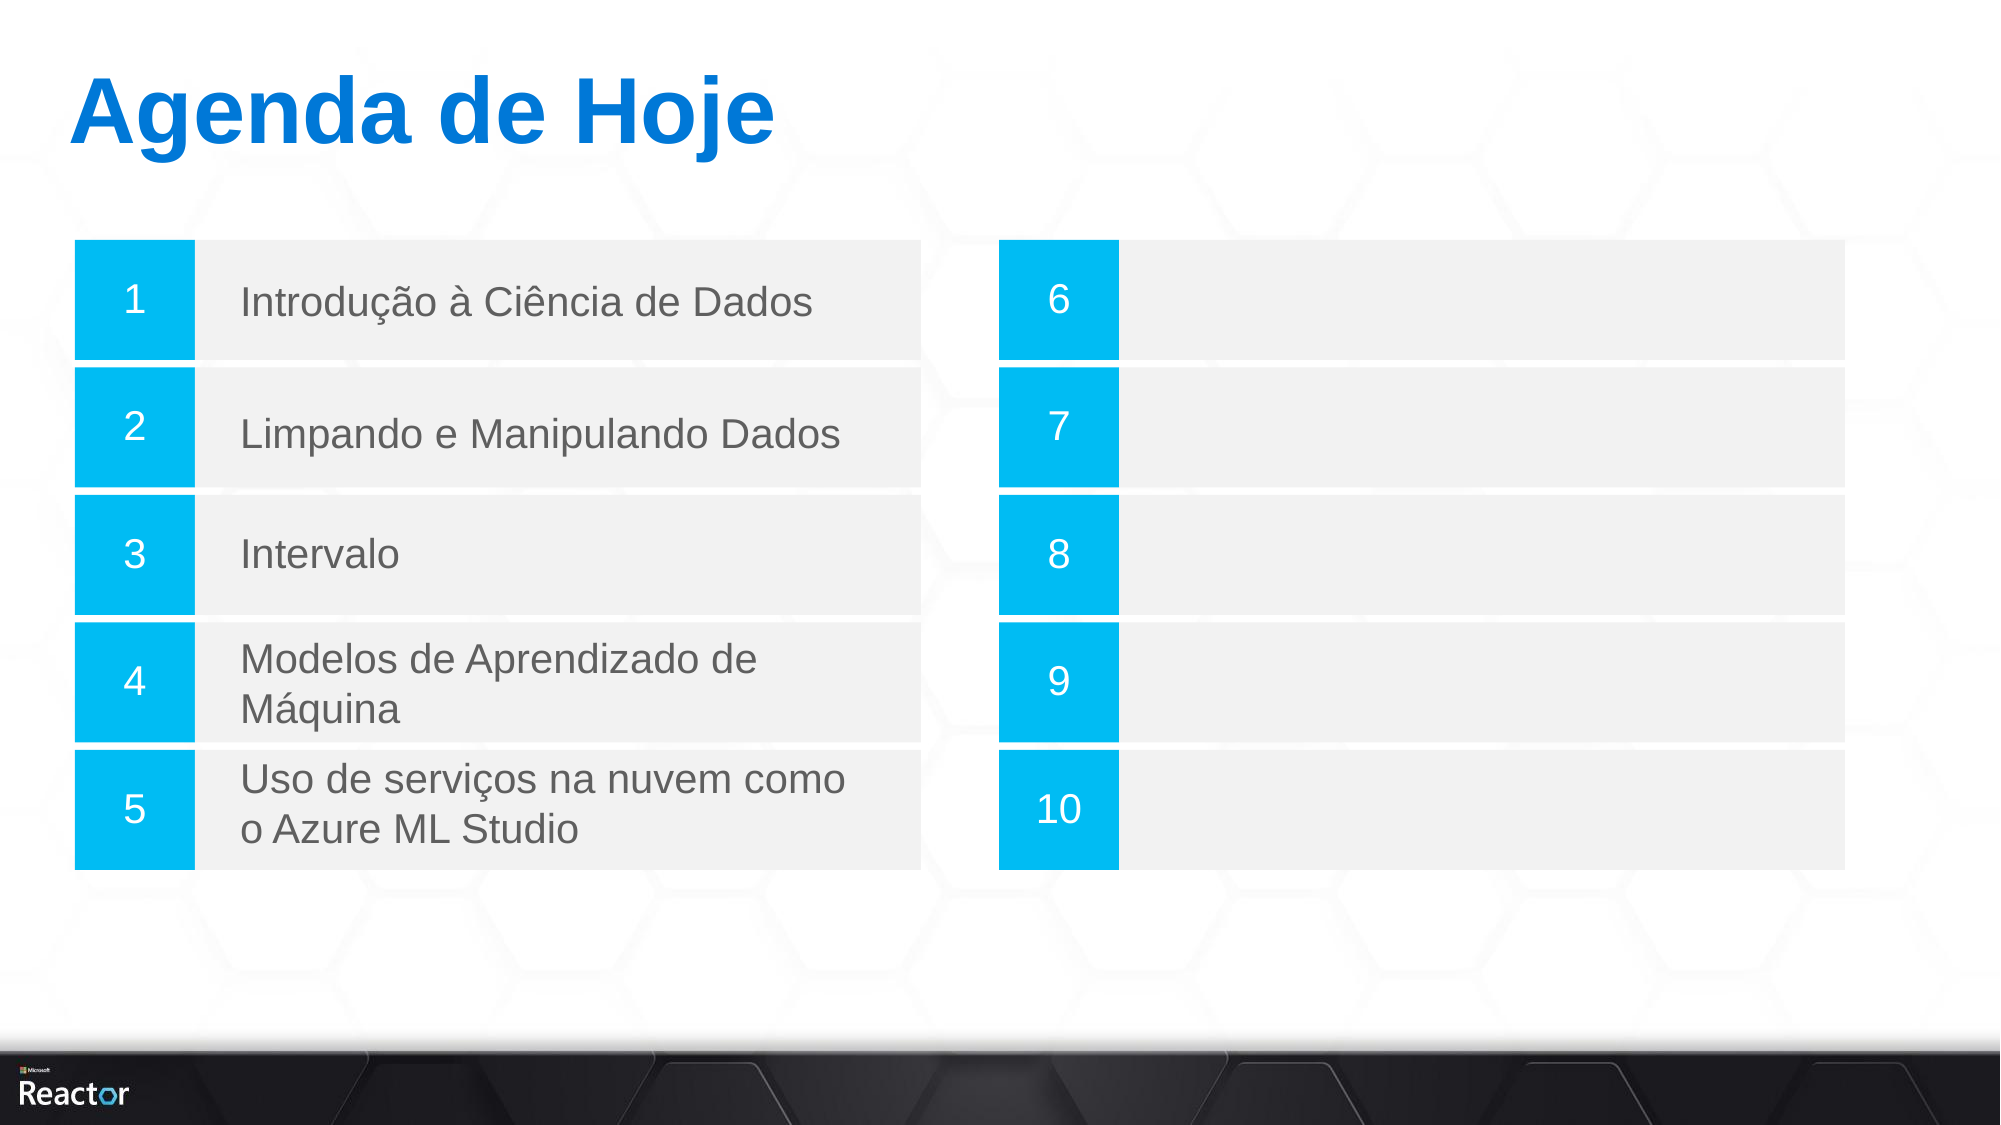

# Agenda de Hoje
Introdução à Ciência de Dados
Limpando e Manipulando Dados
Intervalo
Modelos de Aprendizado de Máquina
Uso de serviços na nuvem como o Azure ML Studio